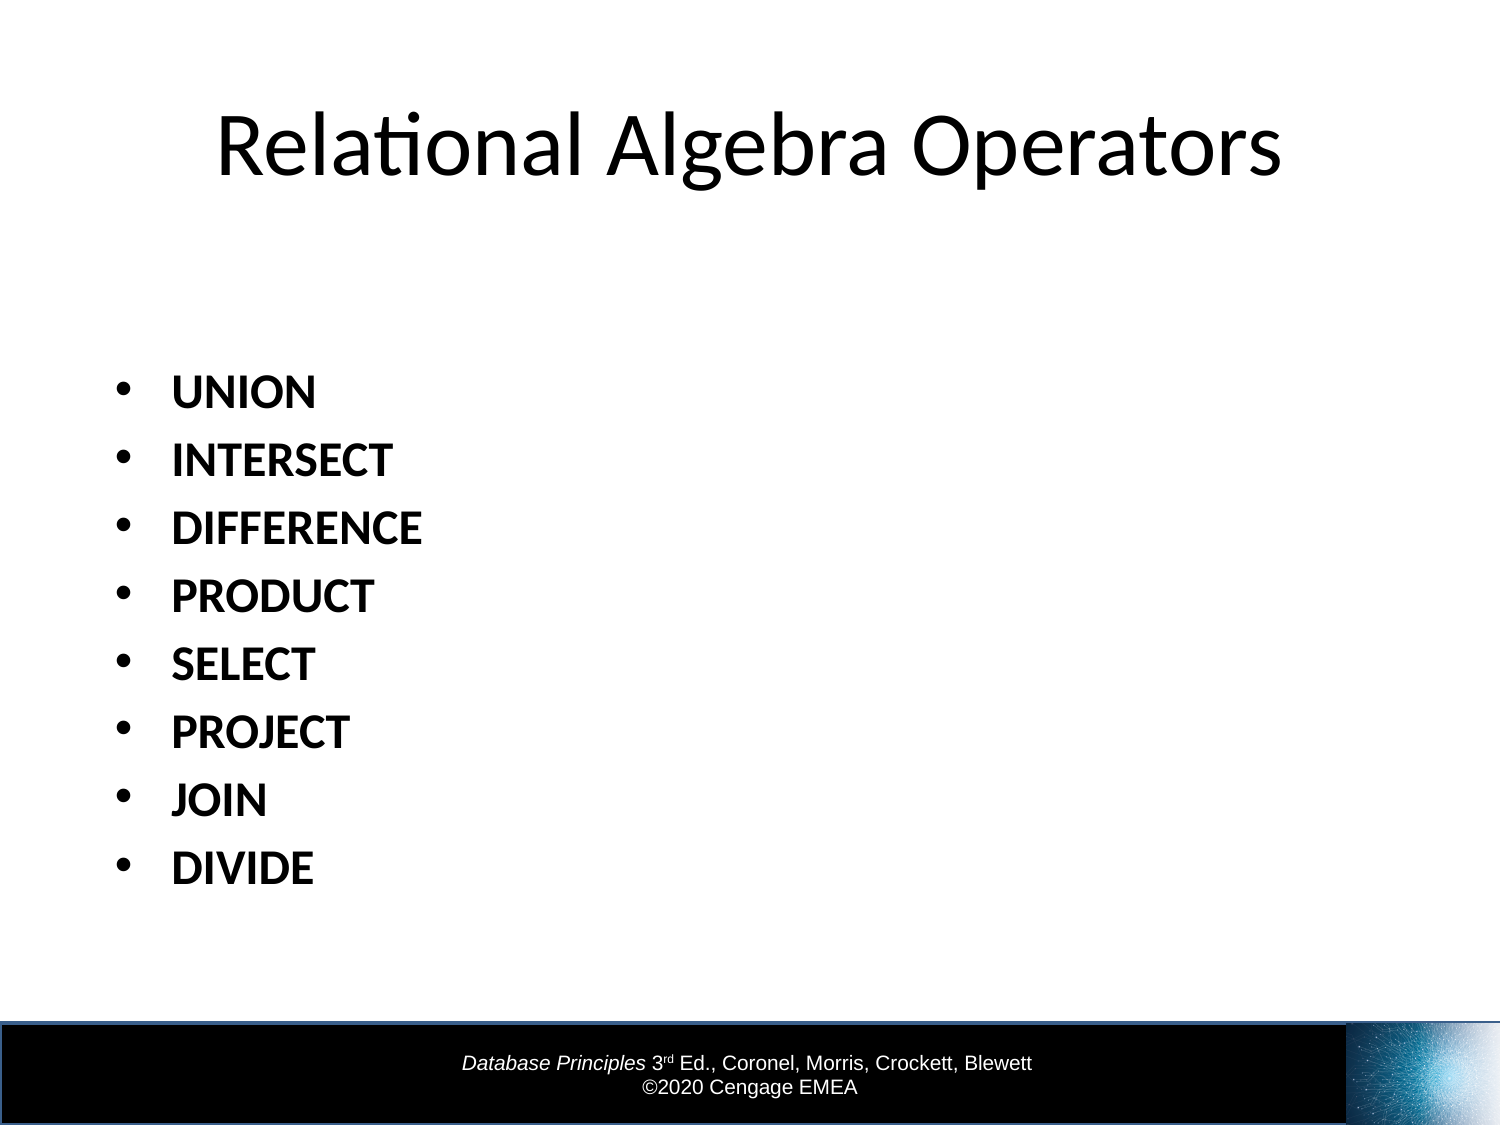

# Relational Algebra Operators

UNION
INTERSECT
DIFFERENCE
PRODUCT
SELECT
PROJECT
JOIN
DIVIDE